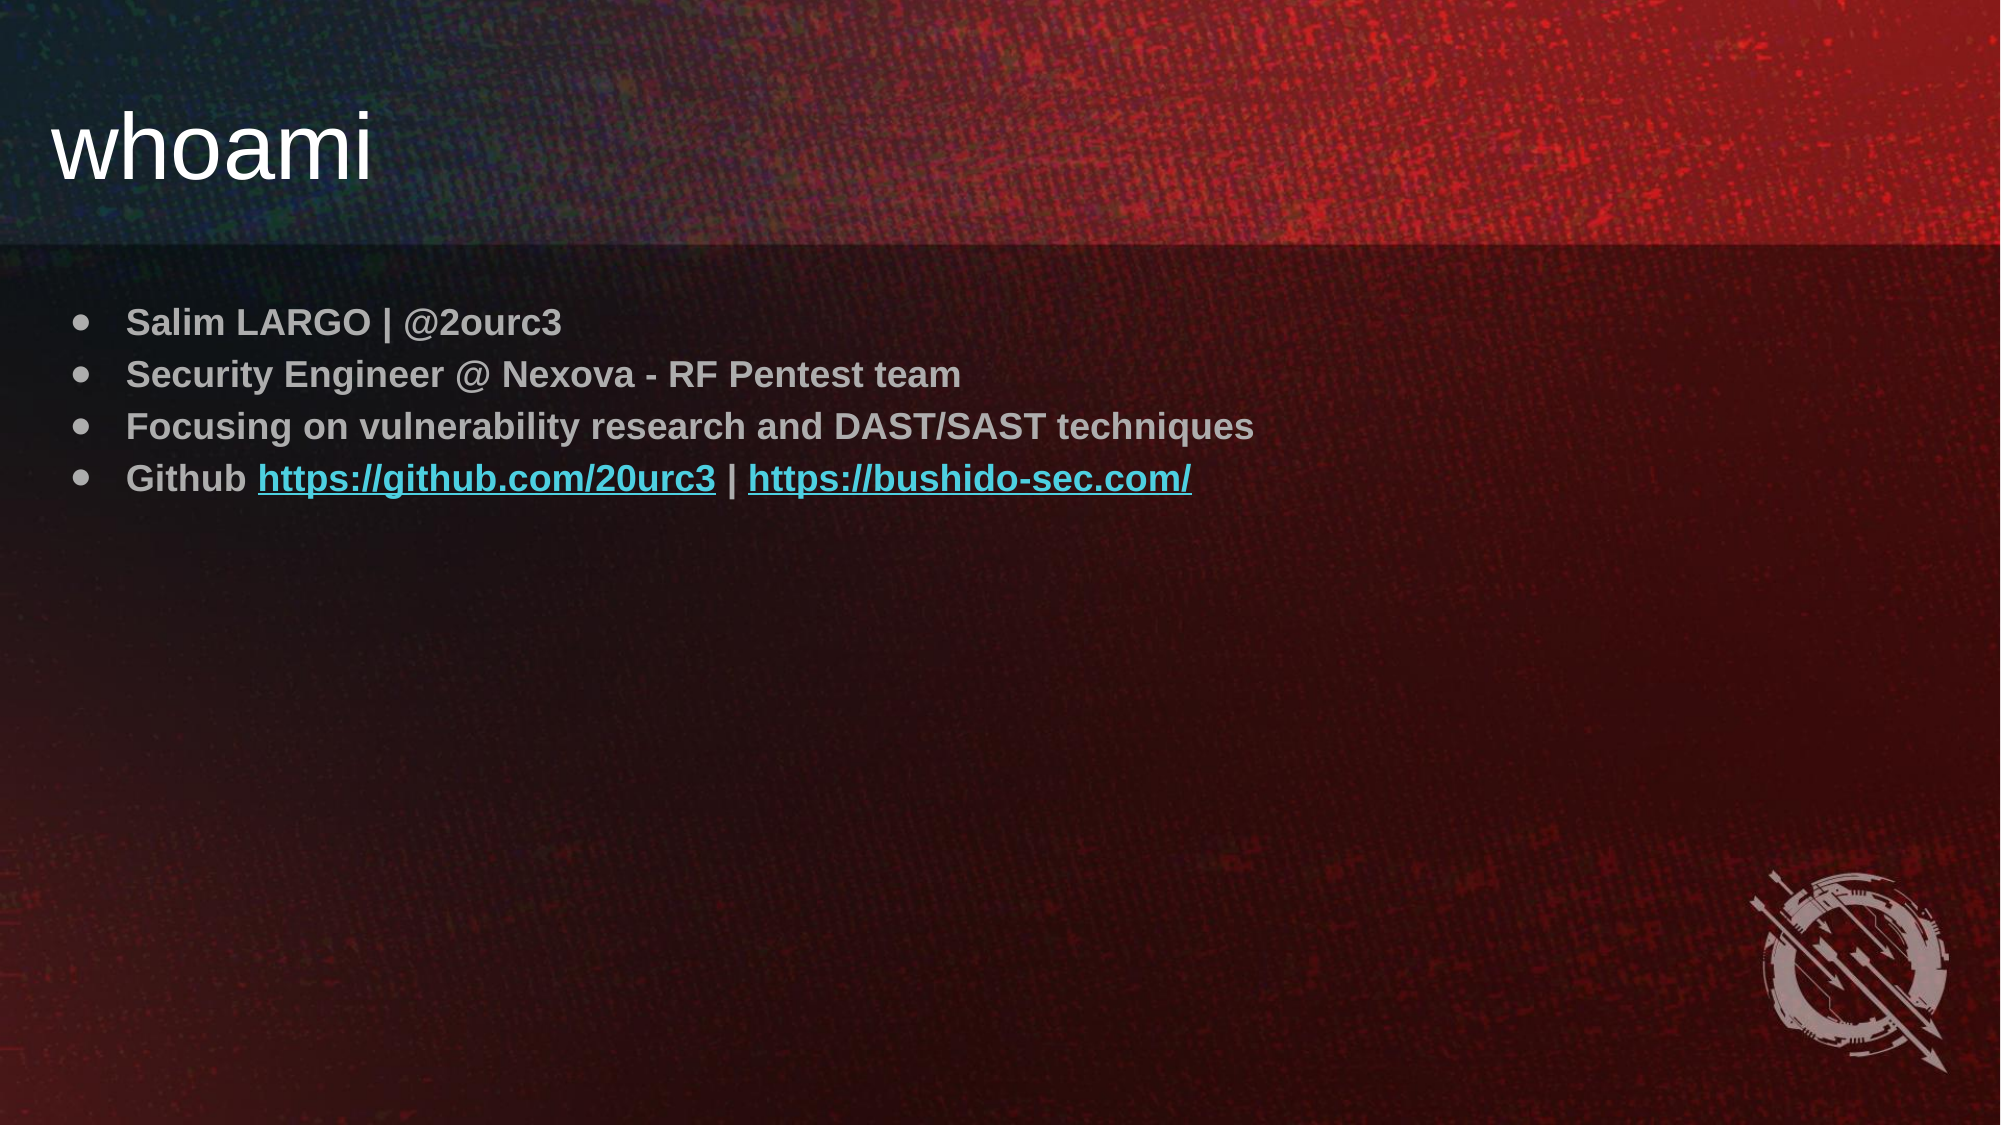

whoami
Salim LARGO | @2ourc3
Security Engineer @ Nexova - RF Pentest team
Focusing on vulnerability research and DAST/SAST techniques
Github https://github.com/20urc3 | https://bushido-sec.com/